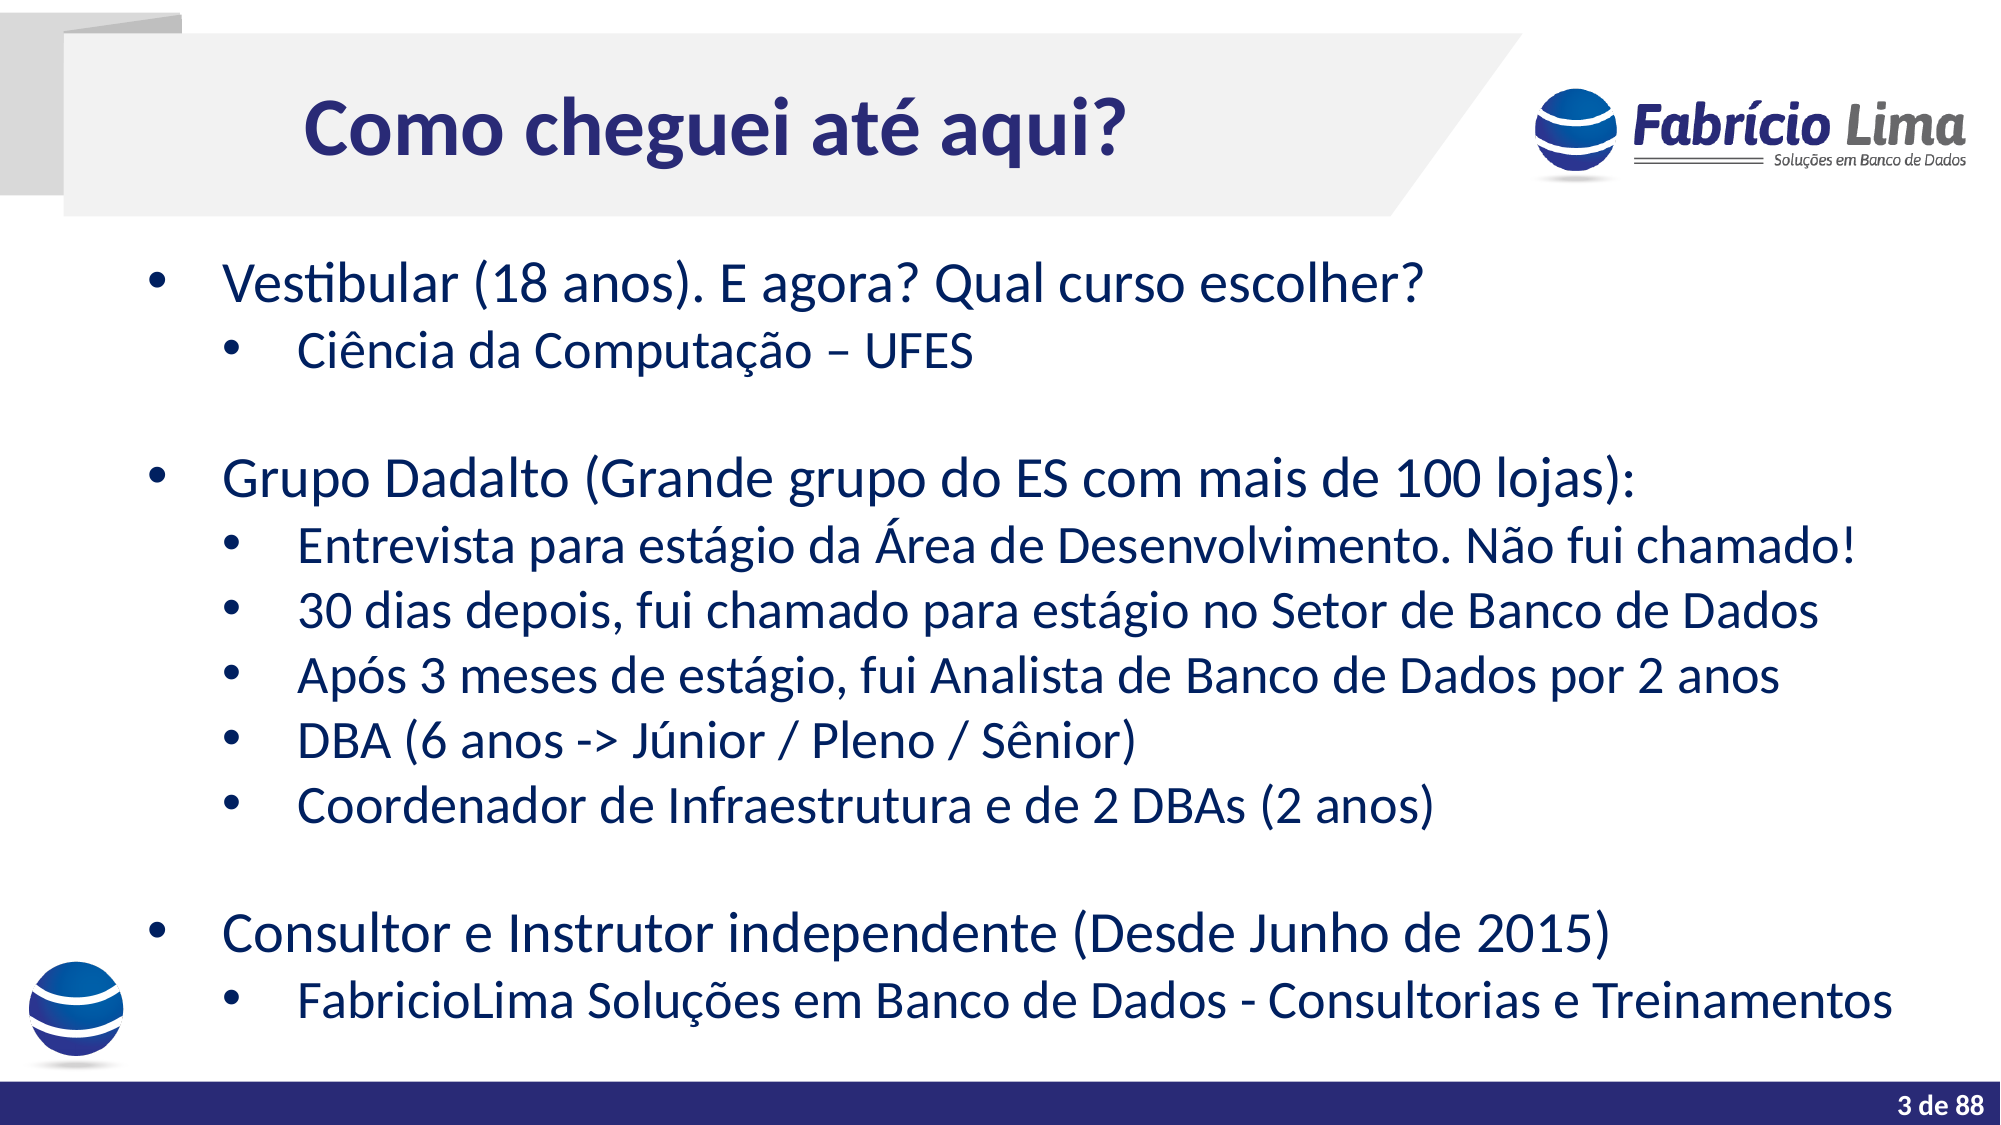

Como cheguei até aqui?
Vestibular (18 anos). E agora? Qual curso escolher?
Ciência da Computação – UFES

Grupo Dadalto (Grande grupo do ES com mais de 100 lojas):
Entrevista para estágio da Área de Desenvolvimento. Não fui chamado!
30 dias depois, fui chamado para estágio no Setor de Banco de Dados
Após 3 meses de estágio, fui Analista de Banco de Dados por 2 anos
DBA (6 anos -> Júnior / Pleno / Sênior)
Coordenador de Infraestrutura e de 2 DBAs (2 anos)

Consultor e Instrutor independente (Desde Junho de 2015)
FabricioLima Soluções em Banco de Dados - Consultorias e Treinamentos
Tarefas do dia a dia de um DBA

3 de 88